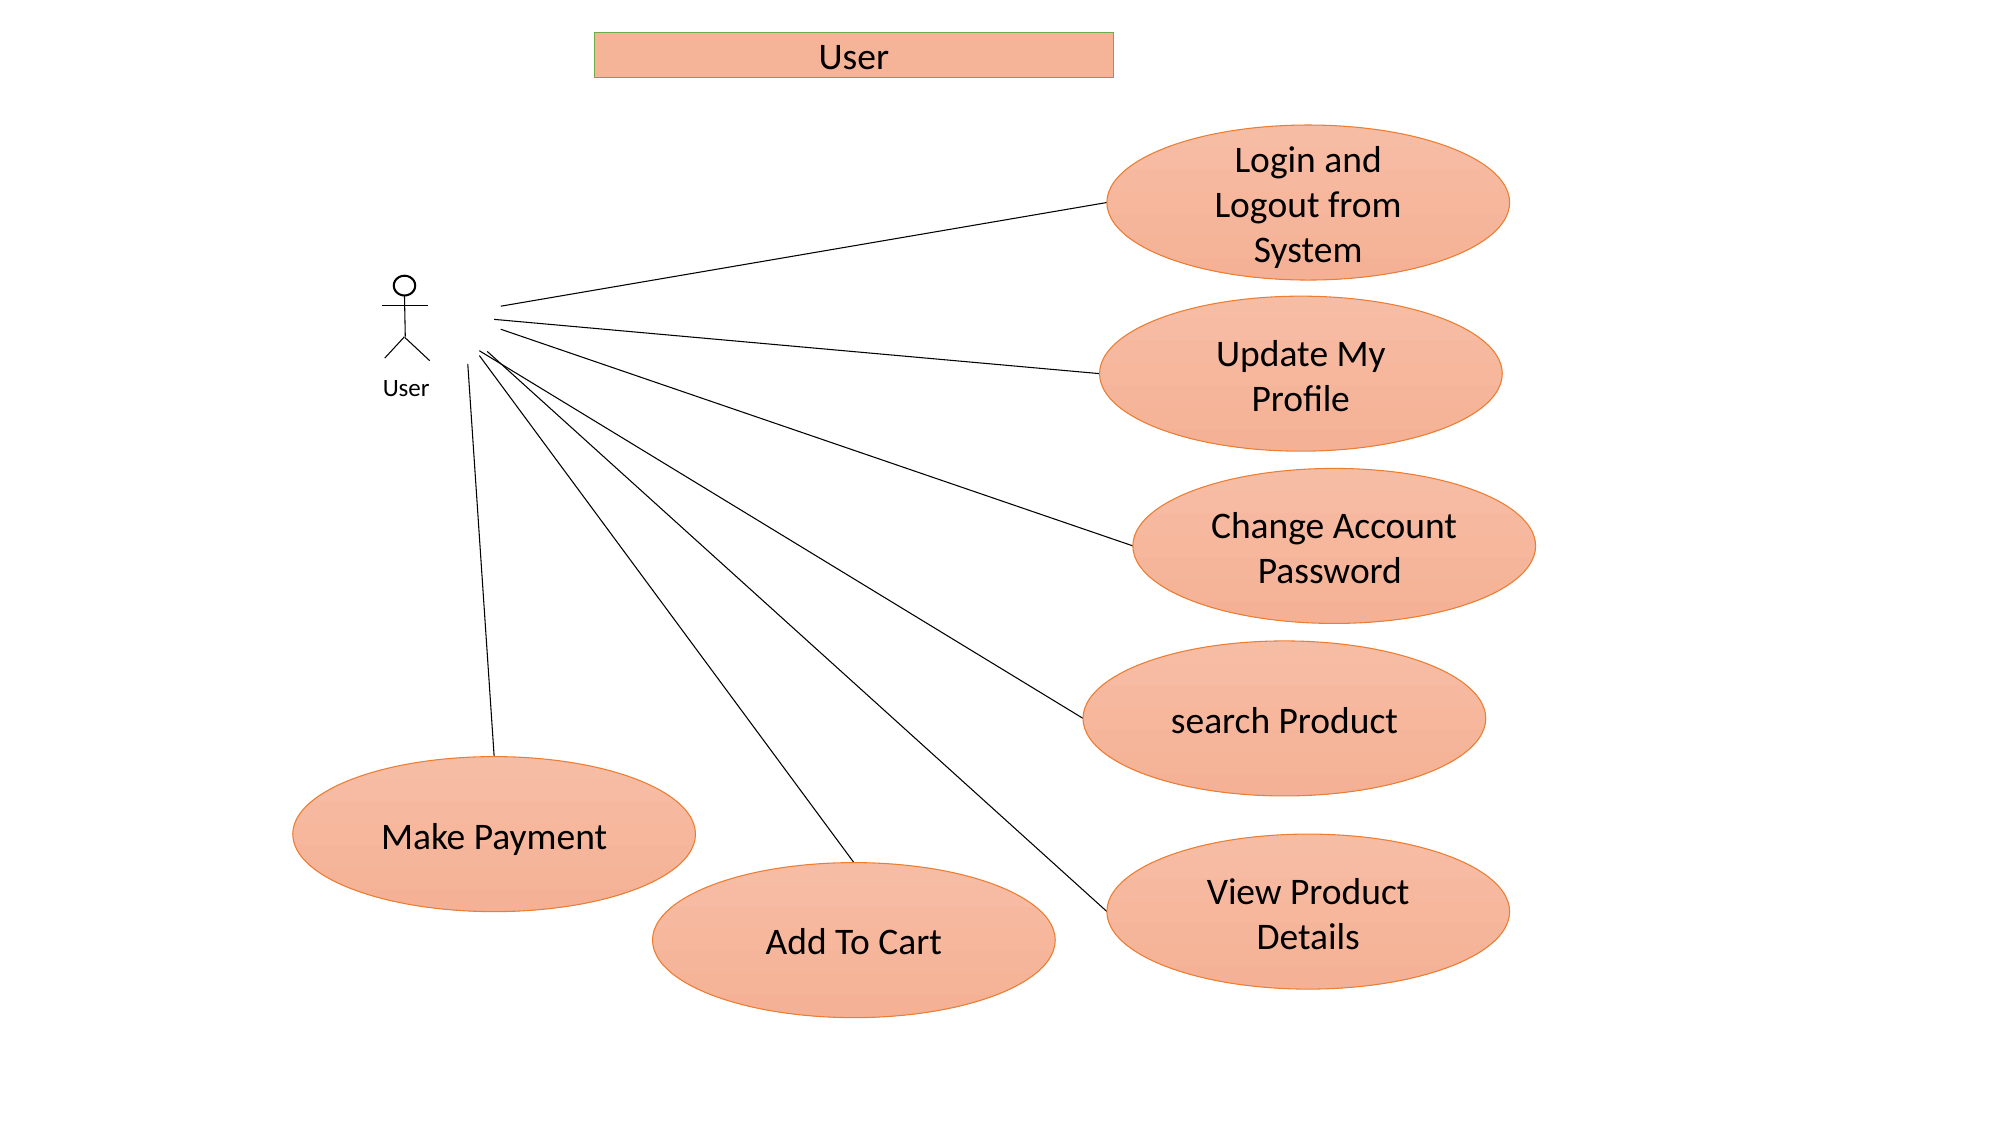

User
Login and Logout from System

Update My Profile
User
Change Account Password
search Product
Make Payment
View Product Details
Add To Cart